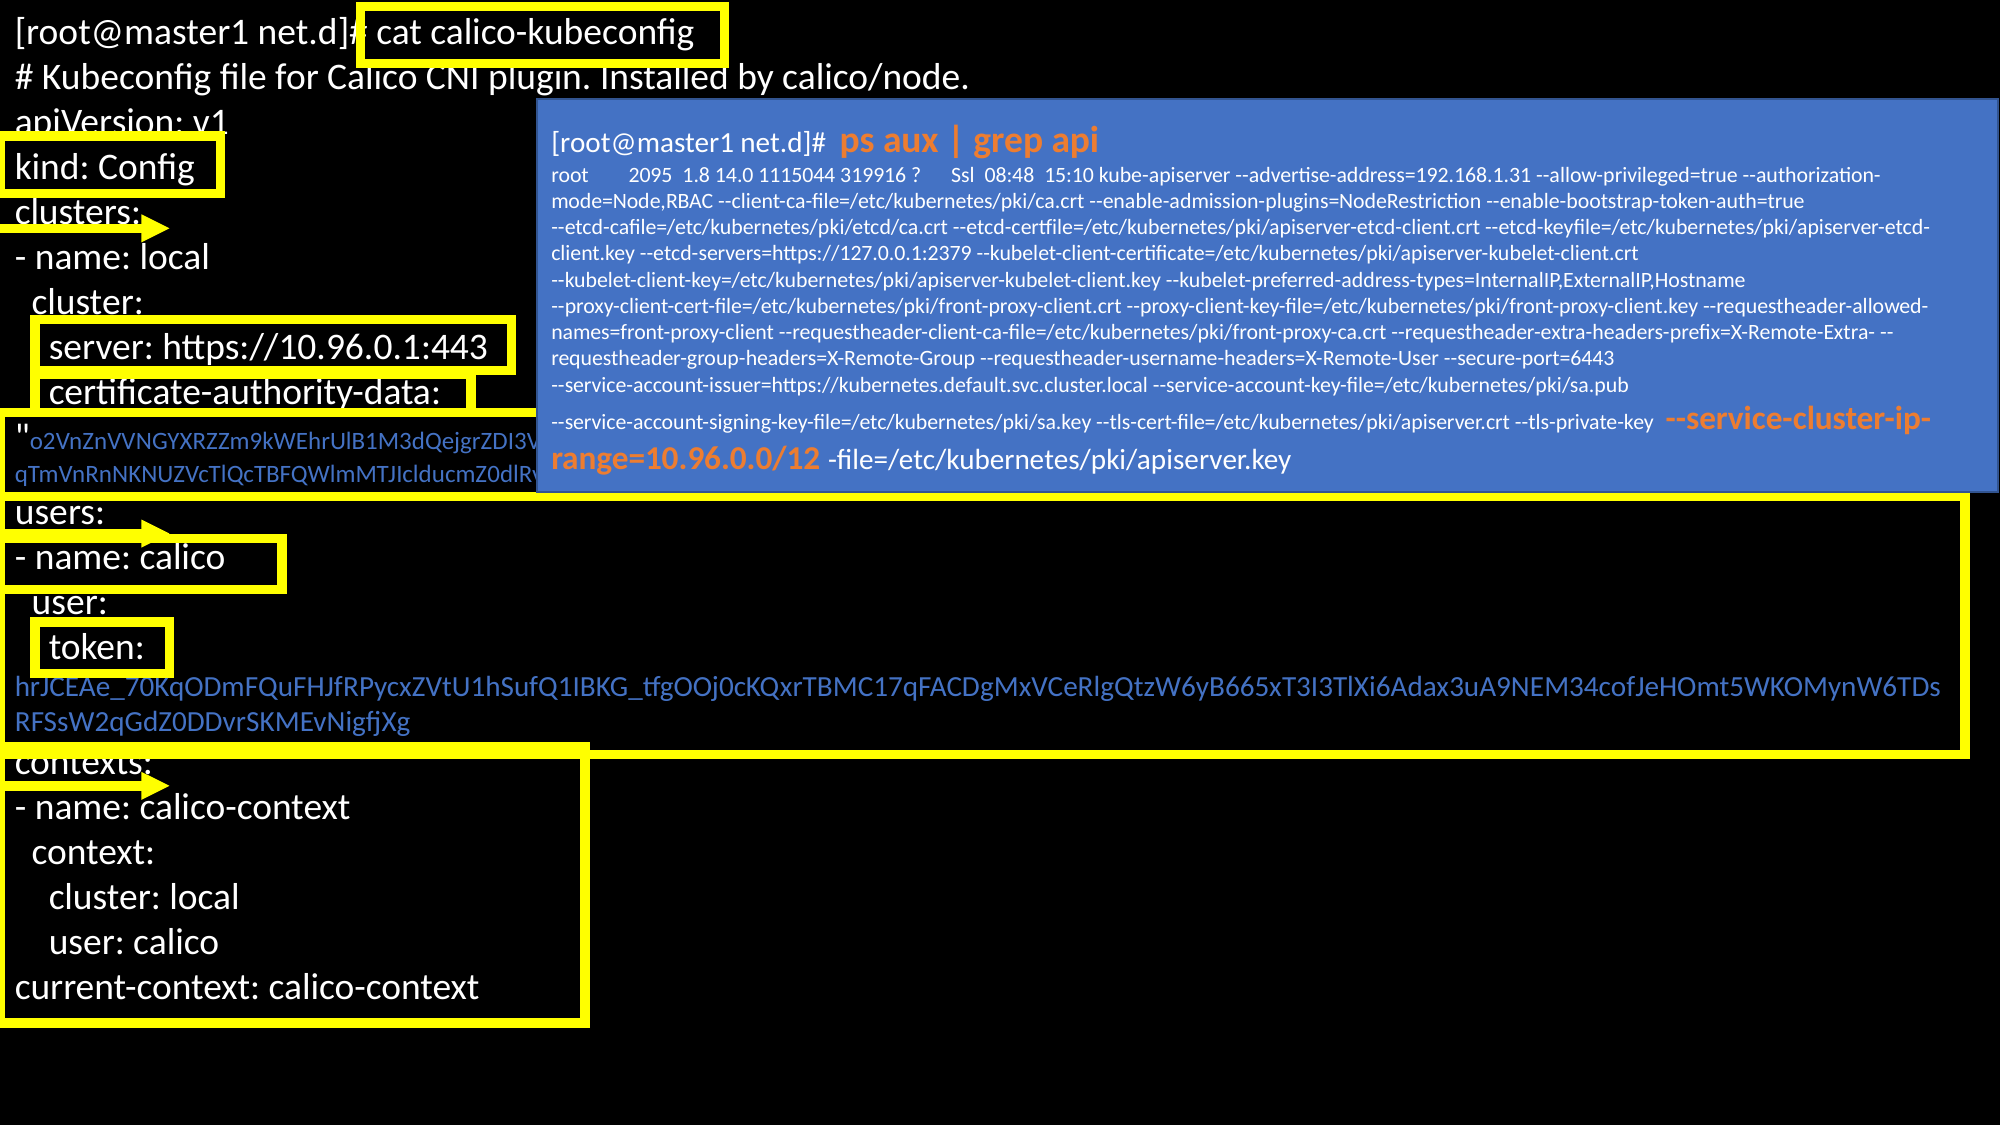

[root@master1 net.d]# cat calico-kubeconfig
# Kubeconfig file for Calico CNI plugin. Installed by calico/node.
apiVersion: v1
kind: Config
clusters:
- name: local
  cluster:
    server: https://10.96.0.1:443
    certificate-authority-data: "o2VnZnVVNGYXRZZm9kWEhrUlB1M3dQejgrZDI3VkU5WFd0UzIxc3h5SApYOWVGZmM4Zm5YM3QrMFlyRUZ1Nlg3SzZPNVlVTmpNV25XOW02L012bXF1SGhJUWtDcWdjZTZPQ09US1BucE5JCklqTmVnRnNKNUZVcTlQcTBFQWlmMTJIclducmZ0dlRvd1lTTHdUSStoZmRTWDlhWFY3OHdRZUZjc0YyQWNzYloKOExnPQotLS0tLUVORCBDRVJUSUZJQ0FURS0tLS0tCg=="
users:
- name: calico
  user:
    token: hrJCEAe_70KqODmFQuFHJfRPycxZVtU1hSufQ1IBKG_tfgOOj0cKQxrTBMC17qFACDgMxVCeRlgQtzW6yB665xT3I3TlXi6Adax3uA9NEM34cofJeHOmt5WKOMynW6TDsRFSsW2qGdZ0DDvrSKMEvNigfjXg
contexts:
- name: calico-context
  context:
    cluster: local
    user: calico
current-context: calico-context

[root@master1 net.d]#  ps aux | grep api
root        2095  1.8 14.0 1115044 319916 ?      Ssl  08:48  15:10 kube-apiserver --advertise-address=192.168.1.31 --allow-privileged=true --authorization-mode=Node,RBAC --client-ca-file=/etc/kubernetes/pki/ca.crt --enable-admission-plugins=NodeRestriction --enable-bootstrap-token-auth=true --etcd-cafile=/etc/kubernetes/pki/etcd/ca.crt --etcd-certfile=/etc/kubernetes/pki/apiserver-etcd-client.crt --etcd-keyfile=/etc/kubernetes/pki/apiserver-etcd-client.key --etcd-servers=https://127.0.0.1:2379 --kubelet-client-certificate=/etc/kubernetes/pki/apiserver-kubelet-client.crt --kubelet-client-key=/etc/kubernetes/pki/apiserver-kubelet-client.key --kubelet-preferred-address-types=InternalIP,ExternalIP,Hostname --proxy-client-cert-file=/etc/kubernetes/pki/front-proxy-client.crt --proxy-client-key-file=/etc/kubernetes/pki/front-proxy-client.key --requestheader-allowed-names=front-proxy-client --requestheader-client-ca-file=/etc/kubernetes/pki/front-proxy-ca.crt --requestheader-extra-headers-prefix=X-Remote-Extra- --requestheader-group-headers=X-Remote-Group --requestheader-username-headers=X-Remote-User --secure-port=6443 --service-account-issuer=https://kubernetes.default.svc.cluster.local --service-account-key-file=/etc/kubernetes/pki/sa.pub --service-account-signing-key-file=/etc/kubernetes/pki/sa.key --tls-cert-file=/etc/kubernetes/pki/apiserver.crt --tls-private-key  --service-cluster-ip-range=10.96.0.0/12 -file=/etc/kubernetes/pki/apiserver.key